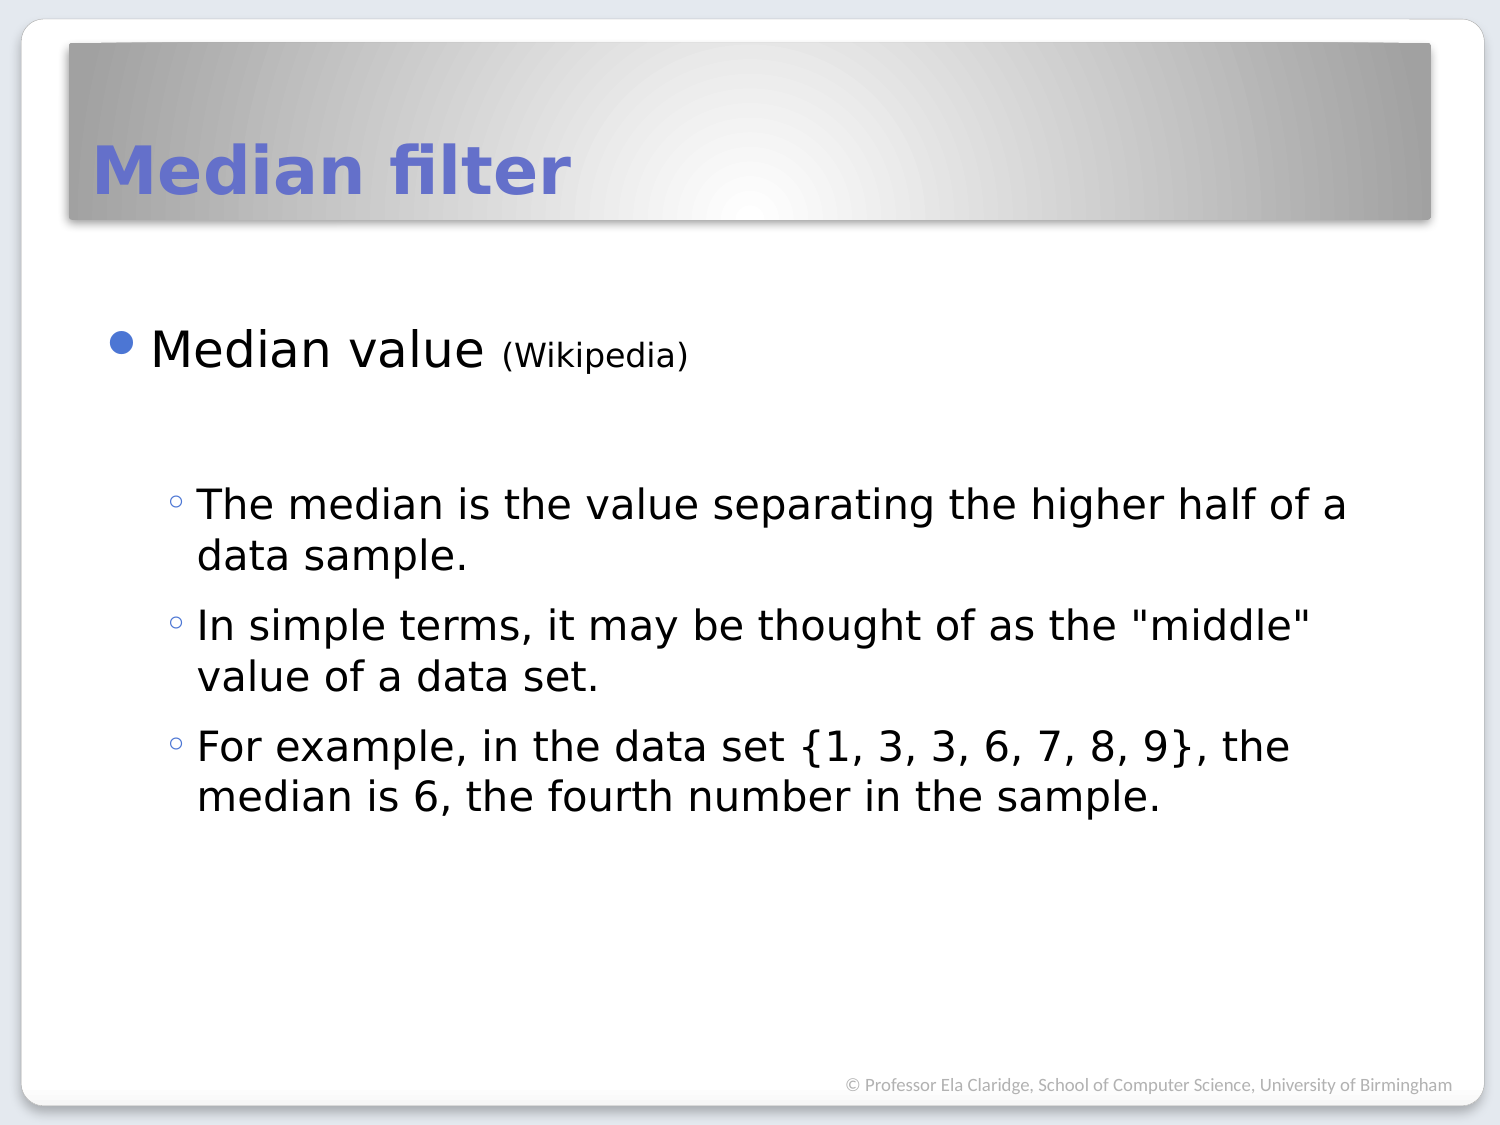

# Median filter
Median value (Wikipedia)

The median is the value separating the higher half of a data sample.
In simple terms, it may be thought of as the "middle" value of a data set.
For example, in the data set {1, 3, 3, 6, 7, 8, 9}, the median is 6, the fourth number in the sample.
© Professor Ela Claridge, School of Computer Science, University of Birmingham